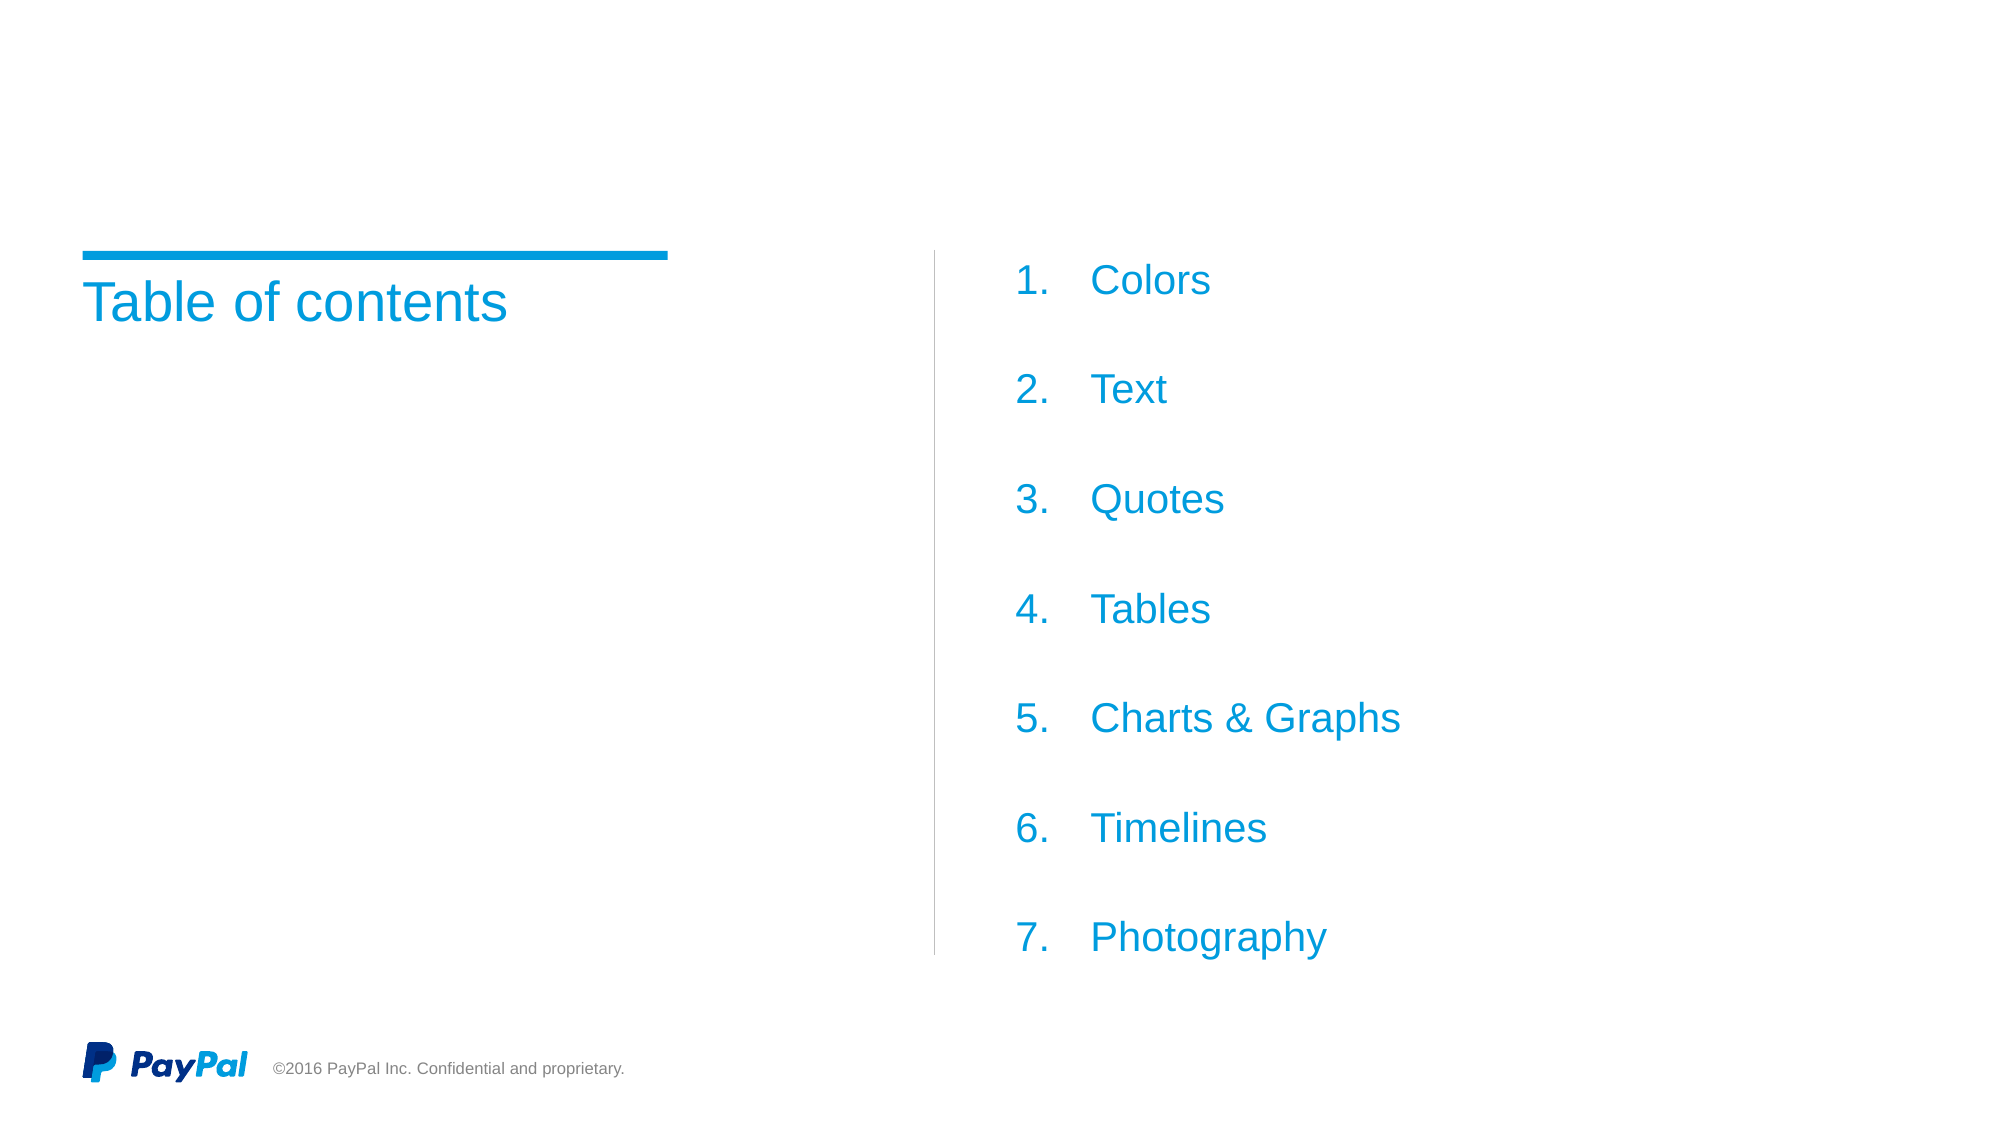

Colors
Text
Quotes
Tables
Charts & Graphs
Timelines
Photography
# Table of contents
©2016 PayPal Inc. Confidential and proprietary.